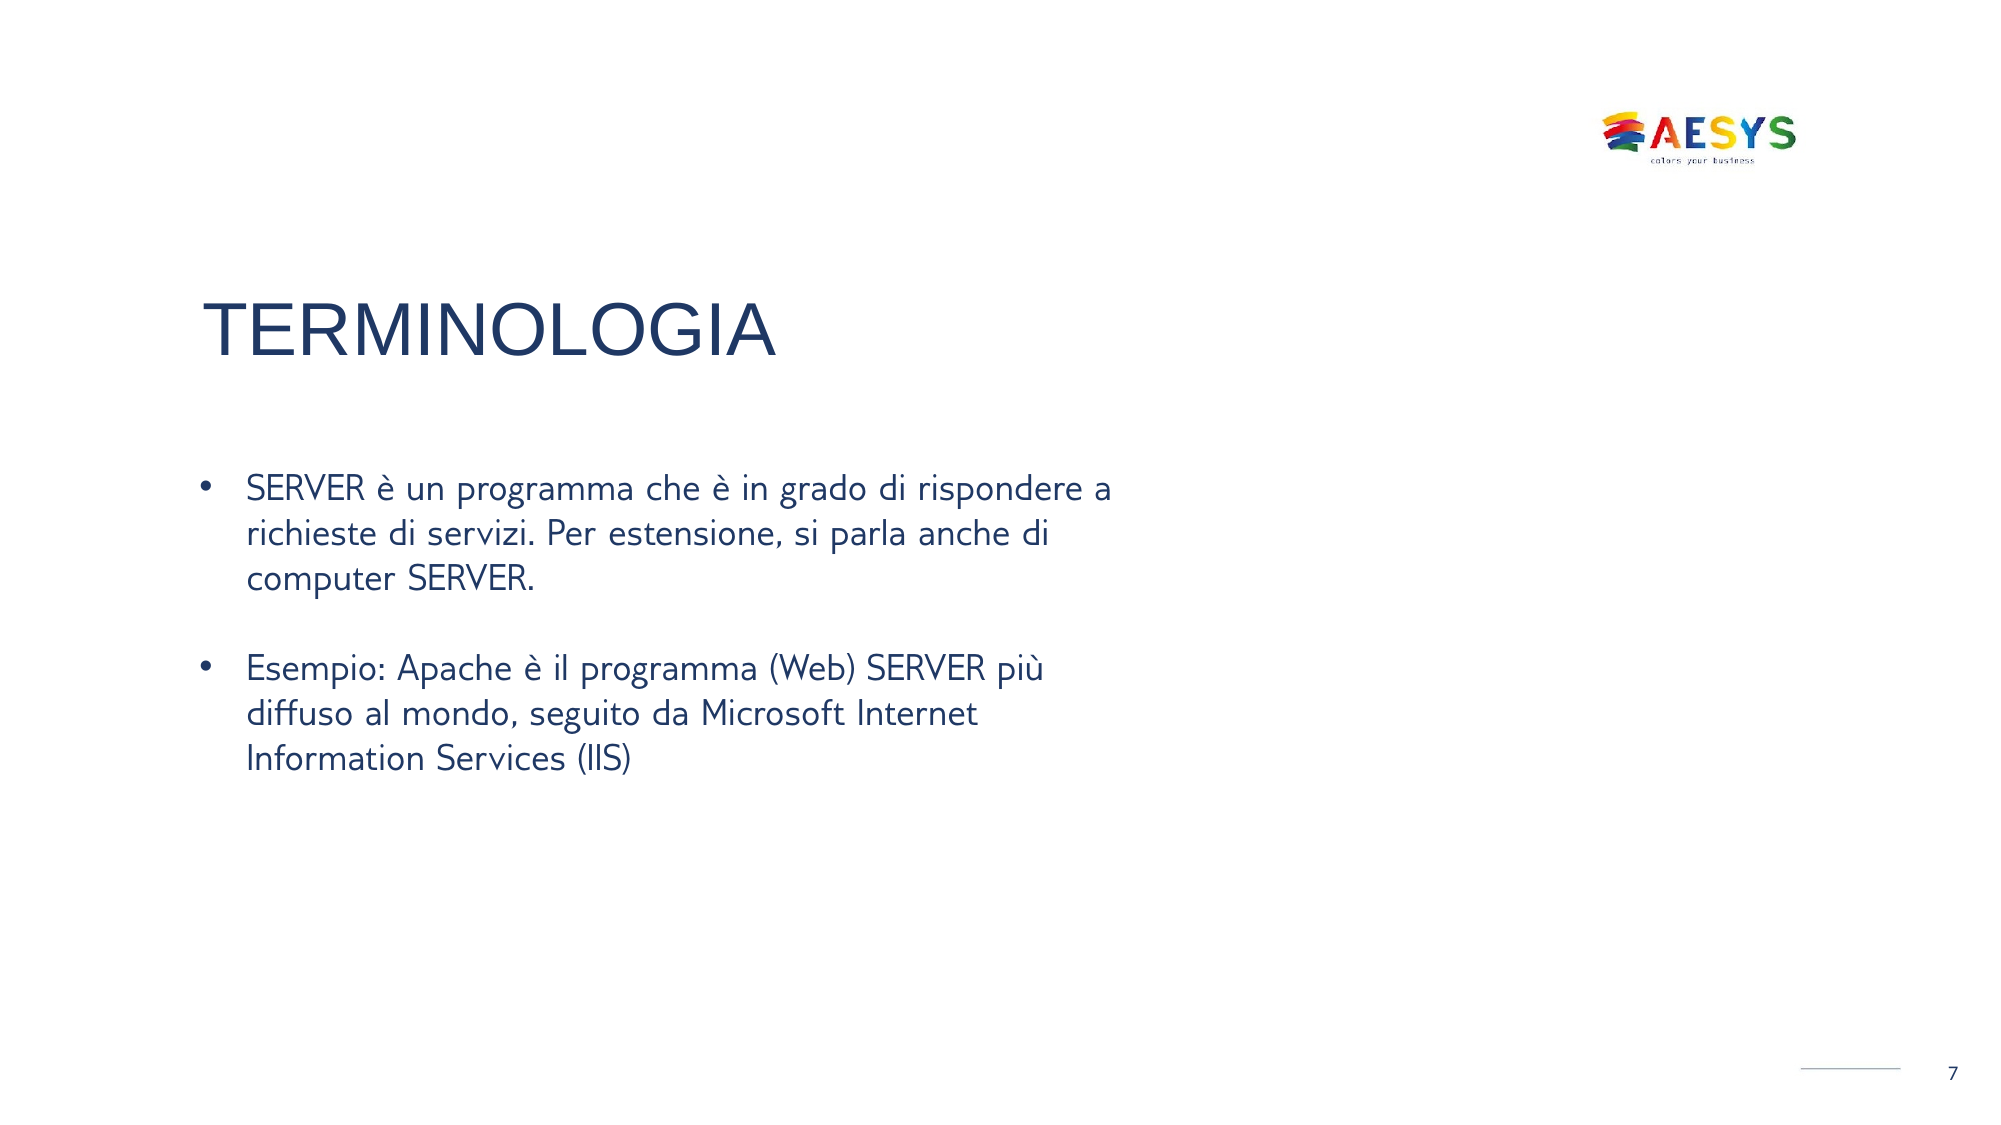

# TERMINOLOGIA
SERVER è un programma che è in grado di rispondere a richieste di servizi. Per estensione, si parla anche di computer SERVER.

Esempio: Apache è il programma (Web) SERVER più diffuso al mondo, seguito da Microsoft Internet Information Services (IIS)
7